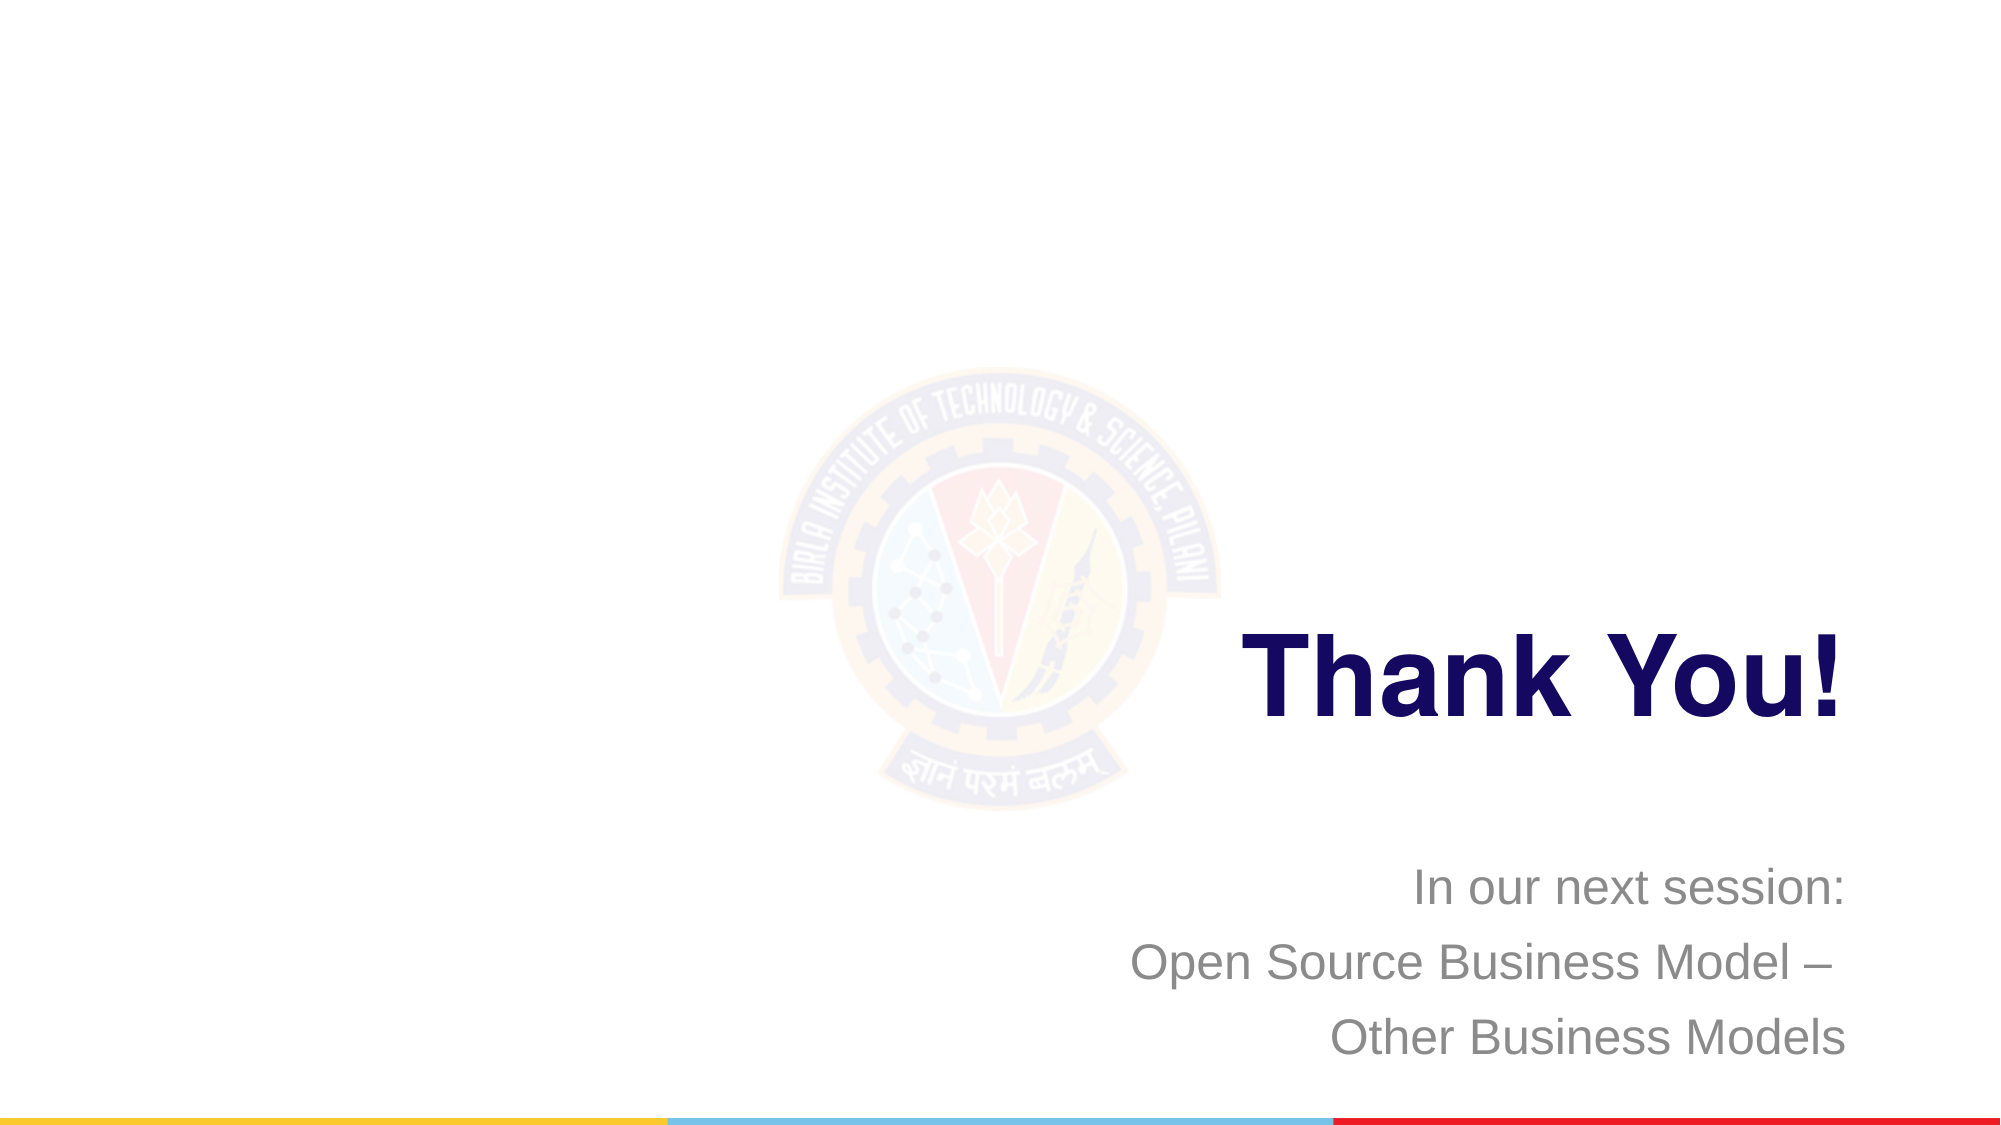

# Thank You!
In our next session:
Open Source Business Model –
Other Business Models